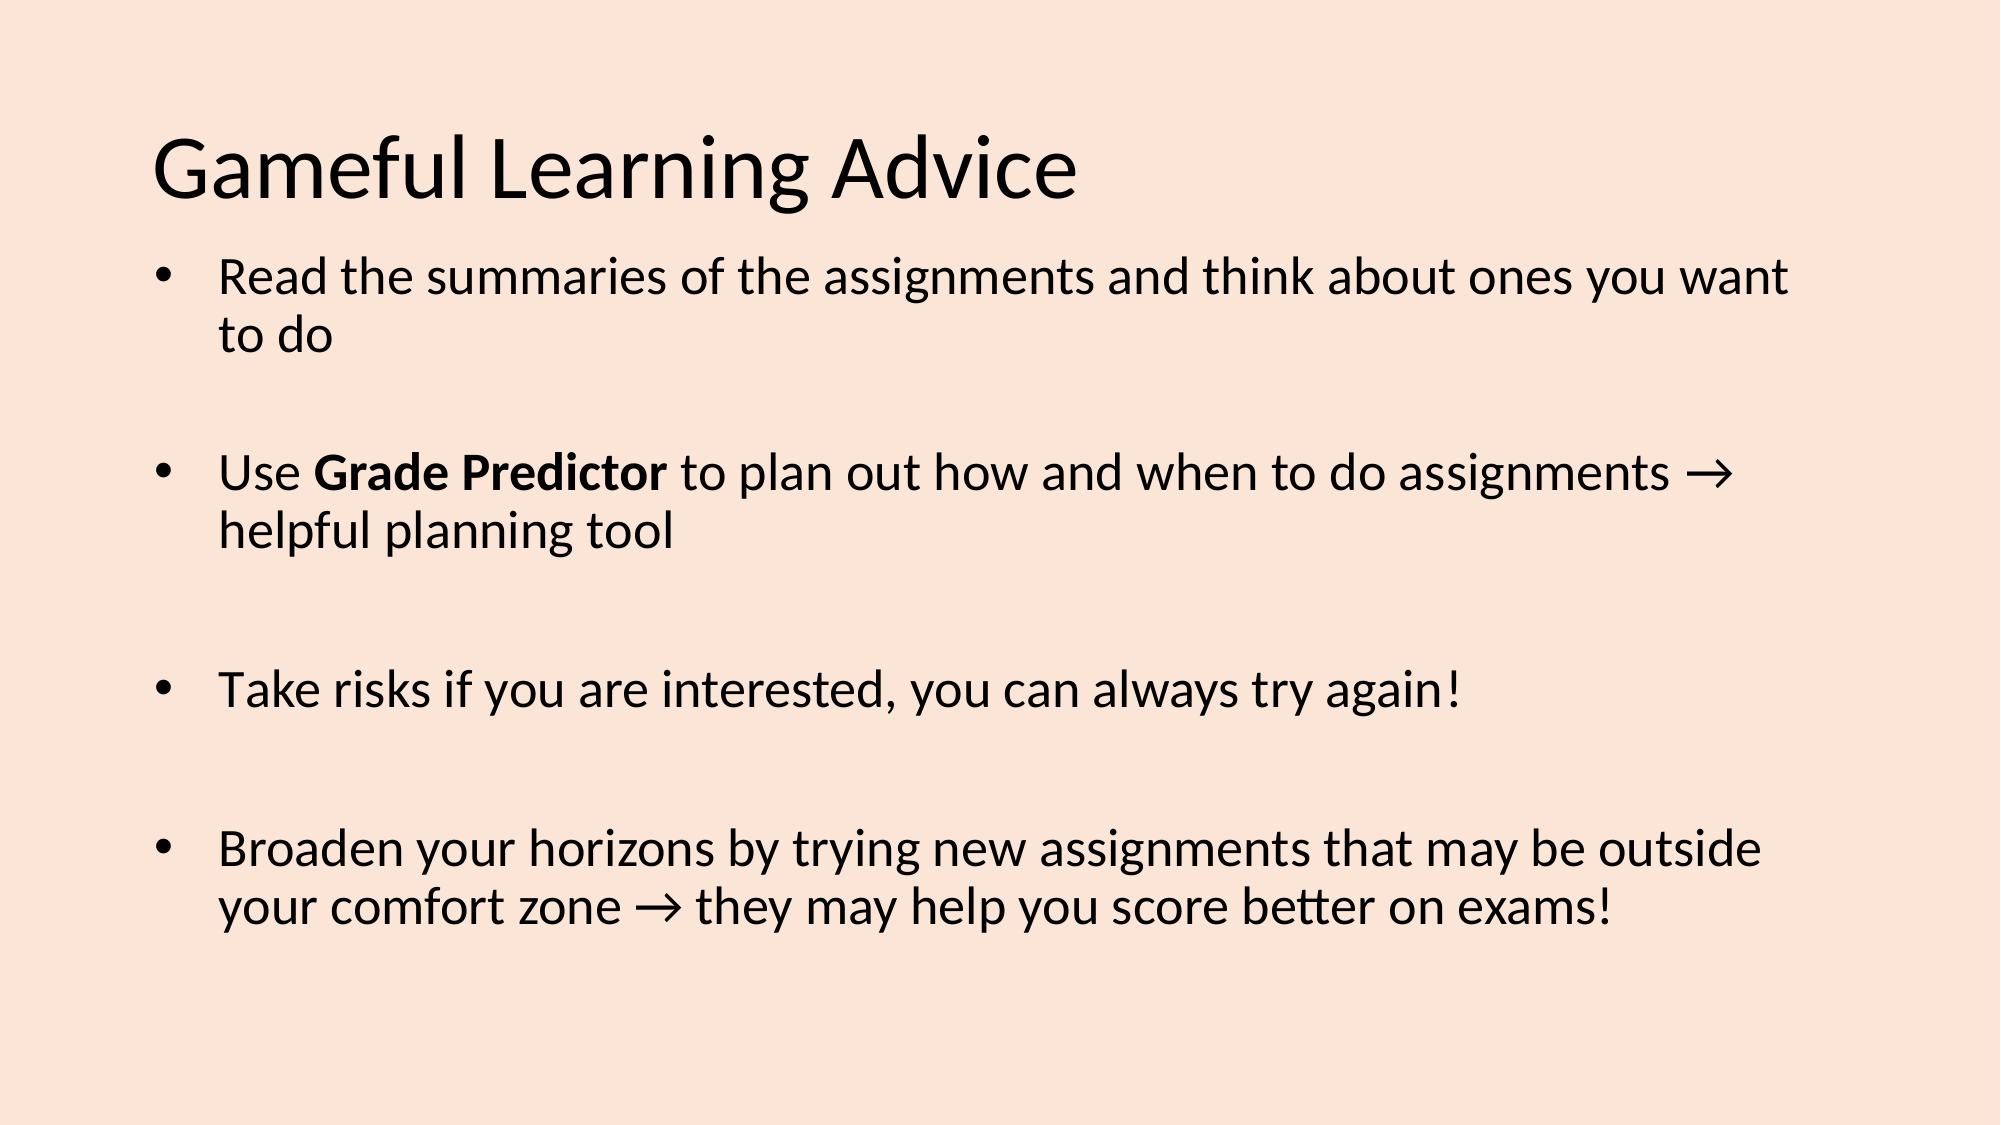

# Gameful Learning Advice
Read the summaries of the assignments and think about ones you want to do

Use Grade Predictor to plan out how and when to do assignments → helpful planning tool

Take risks if you are interested, you can always try again!

Broaden your horizons by trying new assignments that may be outside your comfort zone → they may help you score better on exams!